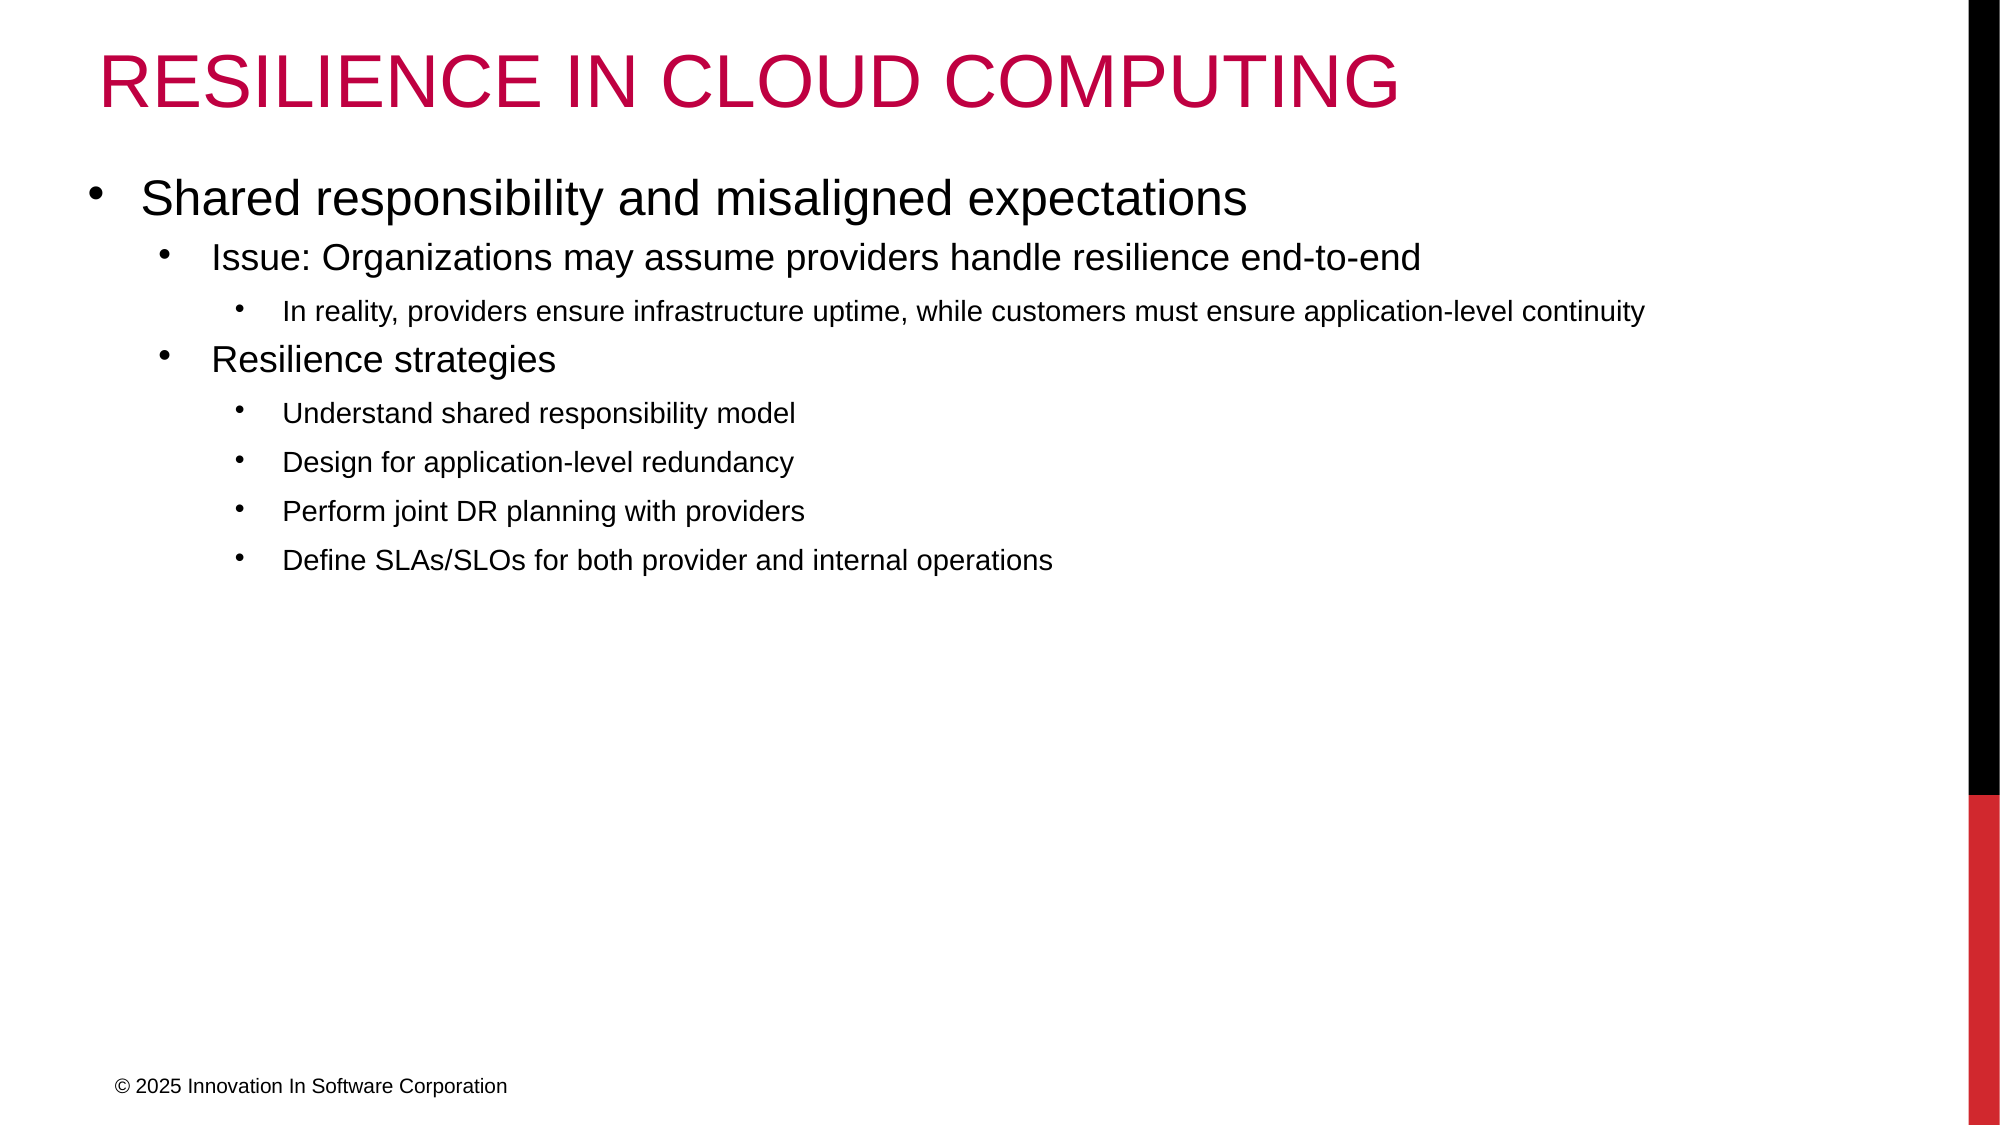

# resilience in Cloud Computing
Shared responsibility and misaligned expectations
Issue: Organizations may assume providers handle resilience end-to-end
In reality, providers ensure infrastructure uptime, while customers must ensure application-level continuity
Resilience strategies
Understand shared responsibility model
Design for application-level redundancy
Perform joint DR planning with providers
Define SLAs/SLOs for both provider and internal operations
© 2025 Innovation In Software Corporation